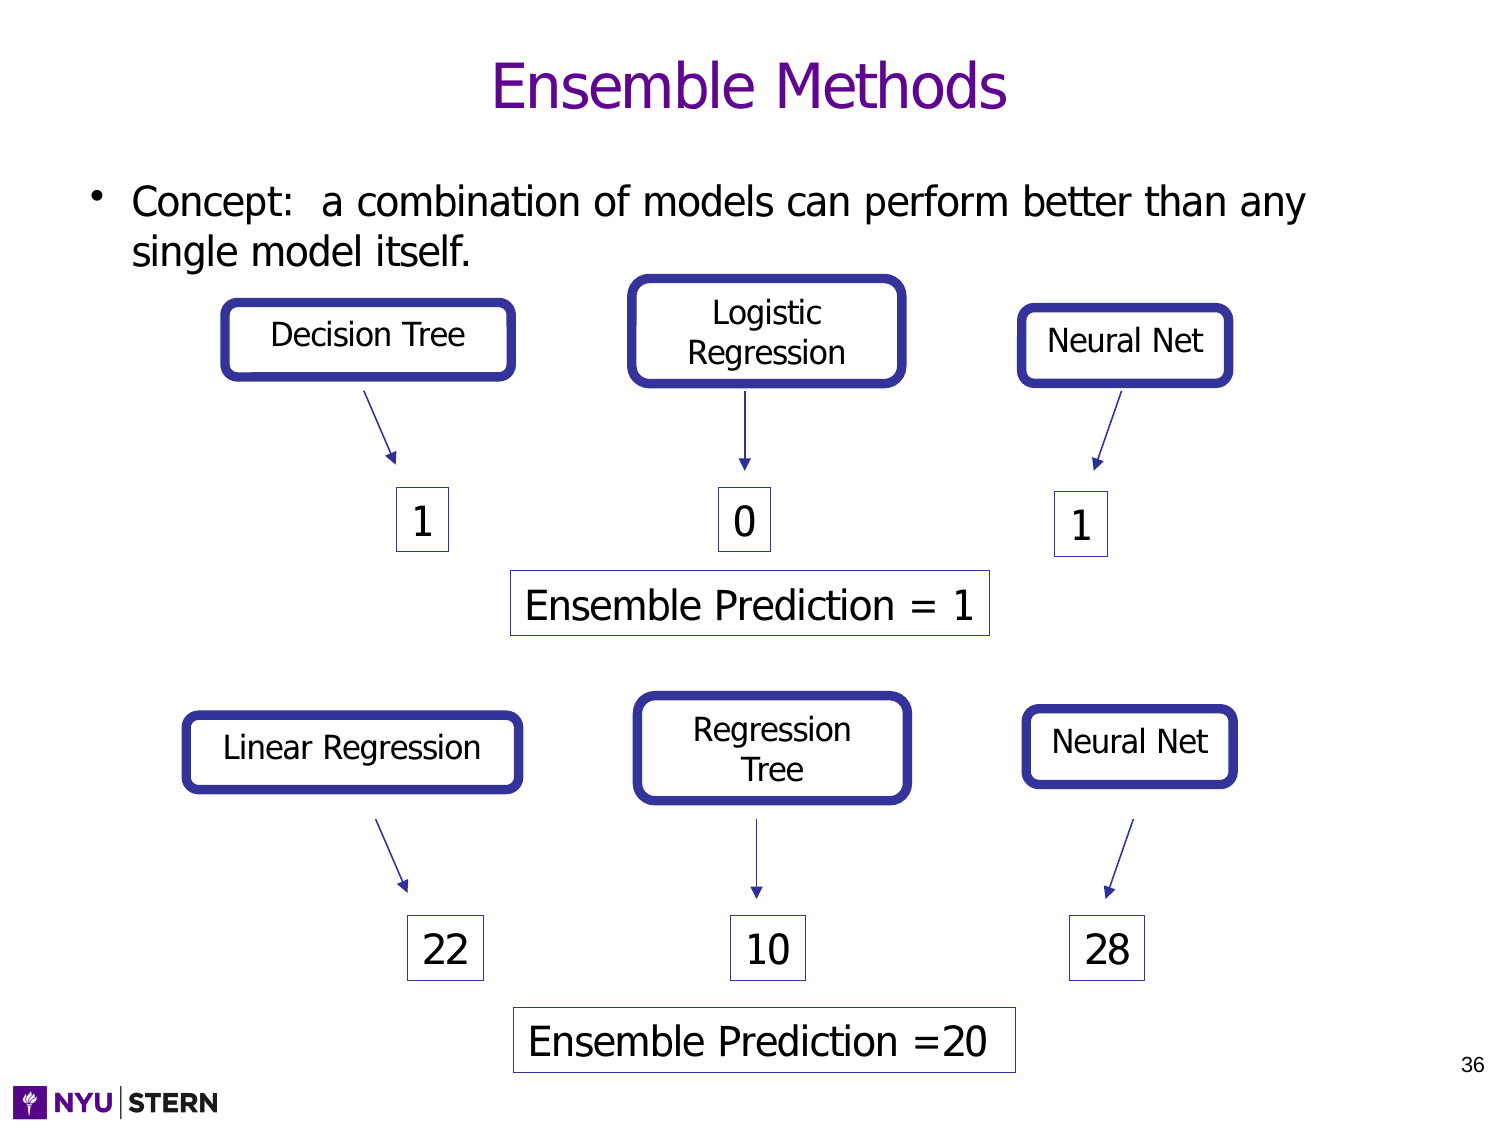

# Ensemble Methods
Concept:  a combination of models can perform better than any single model itself.
Logistic Regression
0
Decision Tree
1
Neural Net
1
Ensemble Prediction = 1
Regression Tree
10
Neural Net
28
Linear Regression
22
Ensemble Prediction =20
36